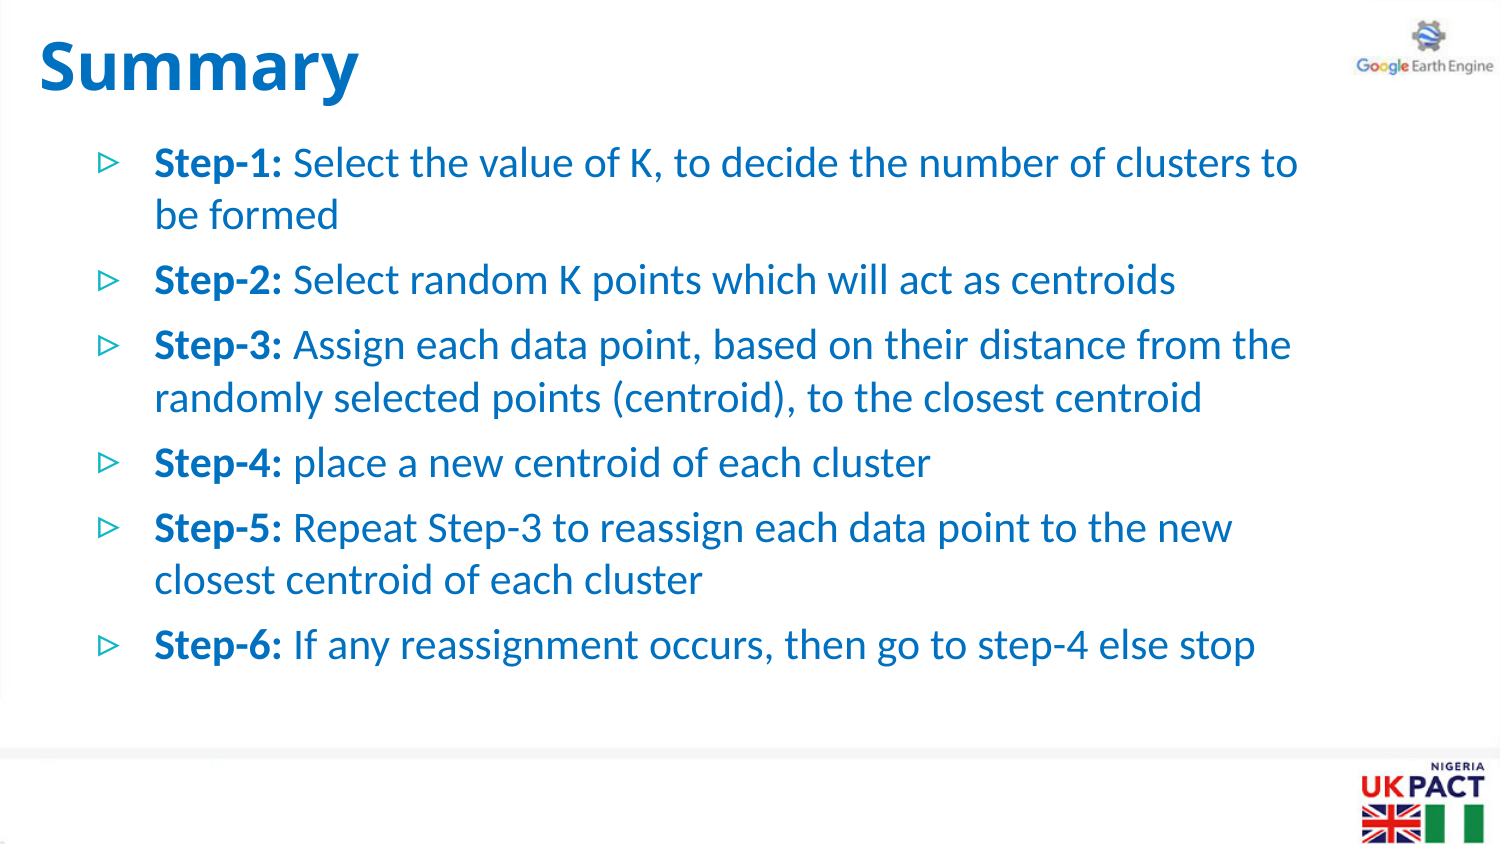

# Summary
Step-1: Select the value of K, to decide the number of clusters to be formed
Step-2: Select random K points which will act as centroids
Step-3: Assign each data point, based on their distance from the randomly selected points (centroid), to the closest centroid
Step-4: place a new centroid of each cluster
Step-5: Repeat Step-3 to reassign each data point to the new closest centroid of each cluster
Step-6: If any reassignment occurs, then go to step-4 else stop